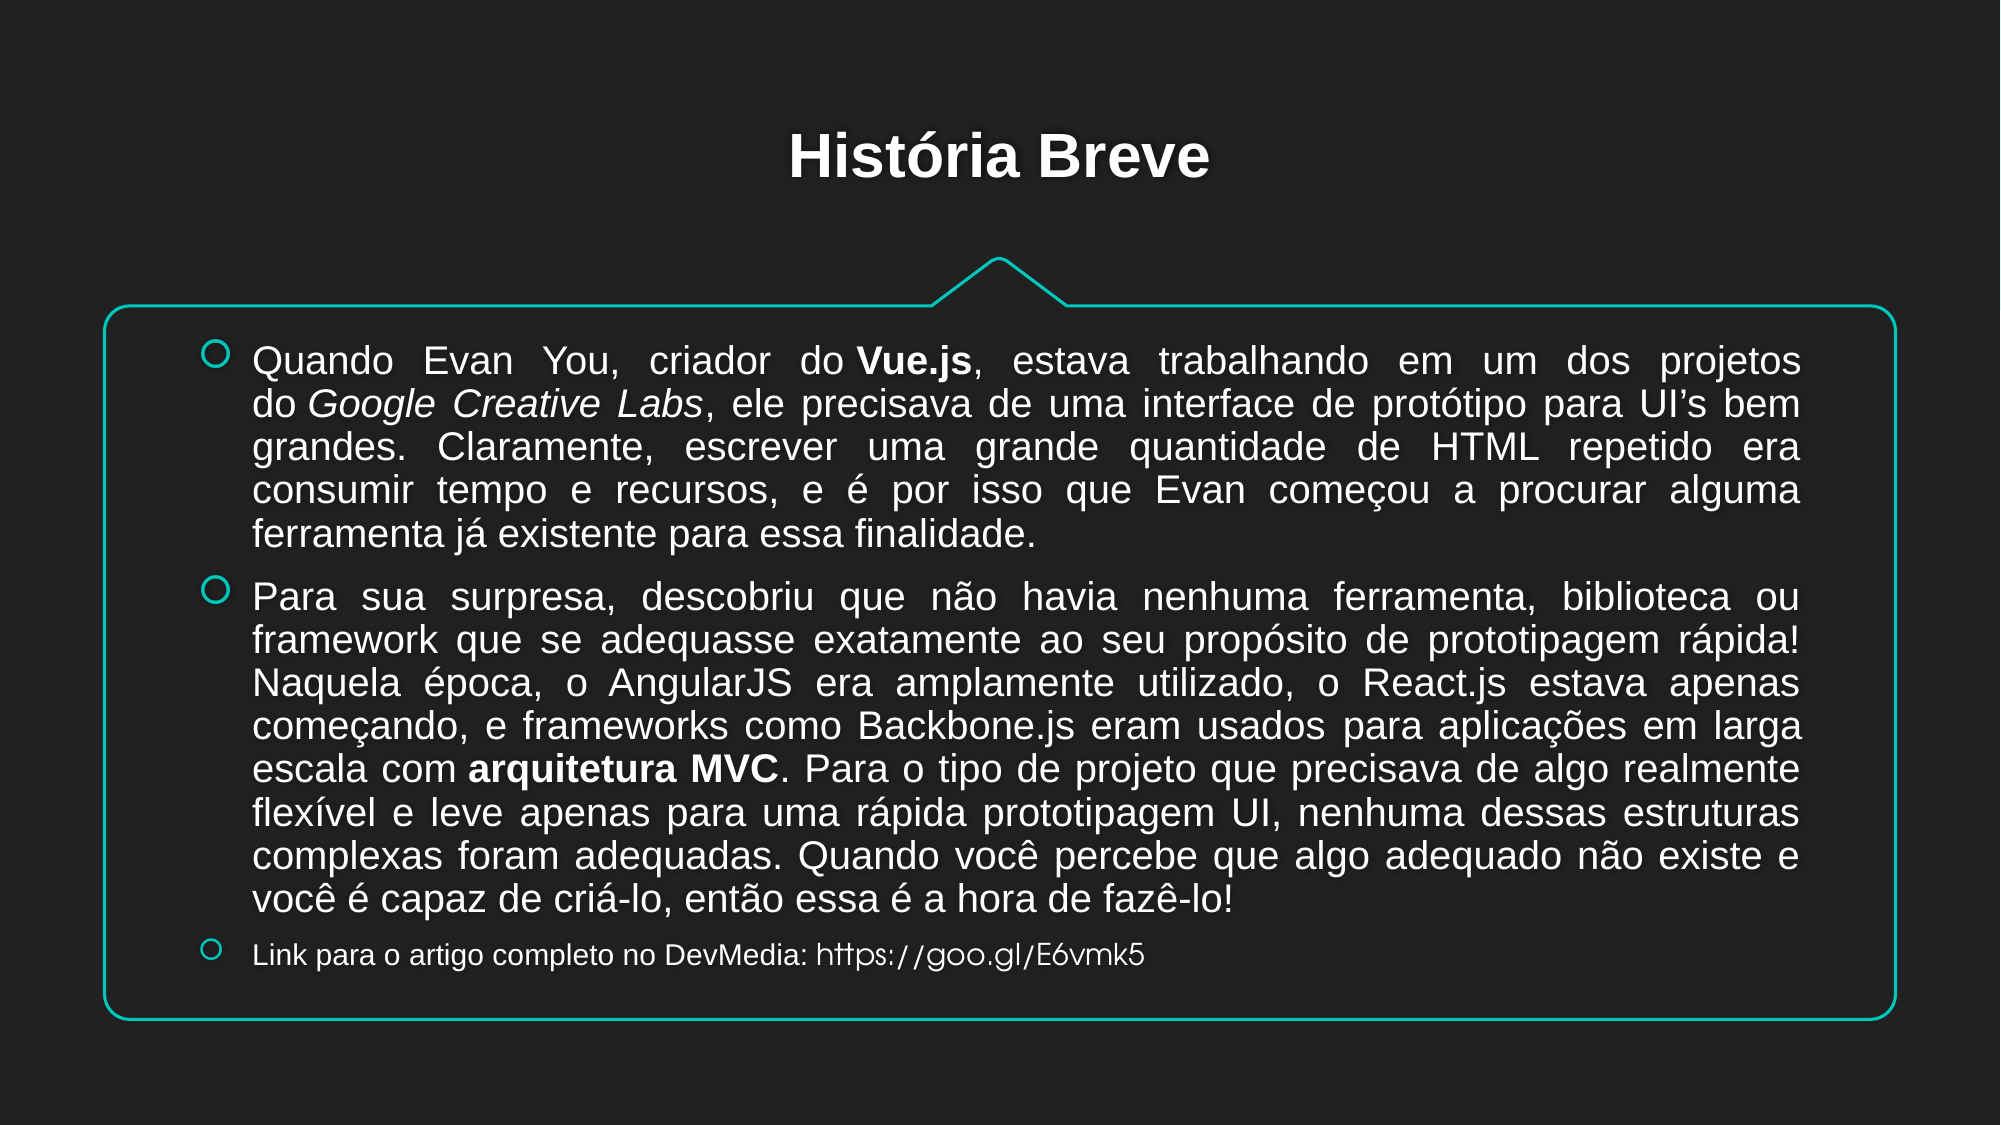

# História Breve

Quando Evan You, criador do Vue.js, estava trabalhando em um dos projetos do Google Creative Labs, ele precisava de uma interface de protótipo para UI’s bem grandes. Claramente, escrever uma grande quantidade de HTML repetido era consumir tempo e recursos, e é por isso que Evan começou a procurar alguma ferramenta já existente para essa finalidade.
Para sua surpresa, descobriu que não havia nenhuma ferramenta, biblioteca ou framework que se adequasse exatamente ao seu propósito de prototipagem rápida! Naquela época, o AngularJS era amplamente utilizado, o React.js estava apenas começando, e frameworks como Backbone.js eram usados ​​para aplicações em larga escala com arquitetura MVC. Para o tipo de projeto que precisava de algo realmente flexível e leve apenas para uma rápida prototipagem UI, nenhuma dessas estruturas complexas foram adequadas. Quando você percebe que algo adequado não existe e você é capaz de criá-lo, então essa é a hora de fazê-lo!
Link para o artigo completo no DevMedia: https://goo.gl/E6vmk5